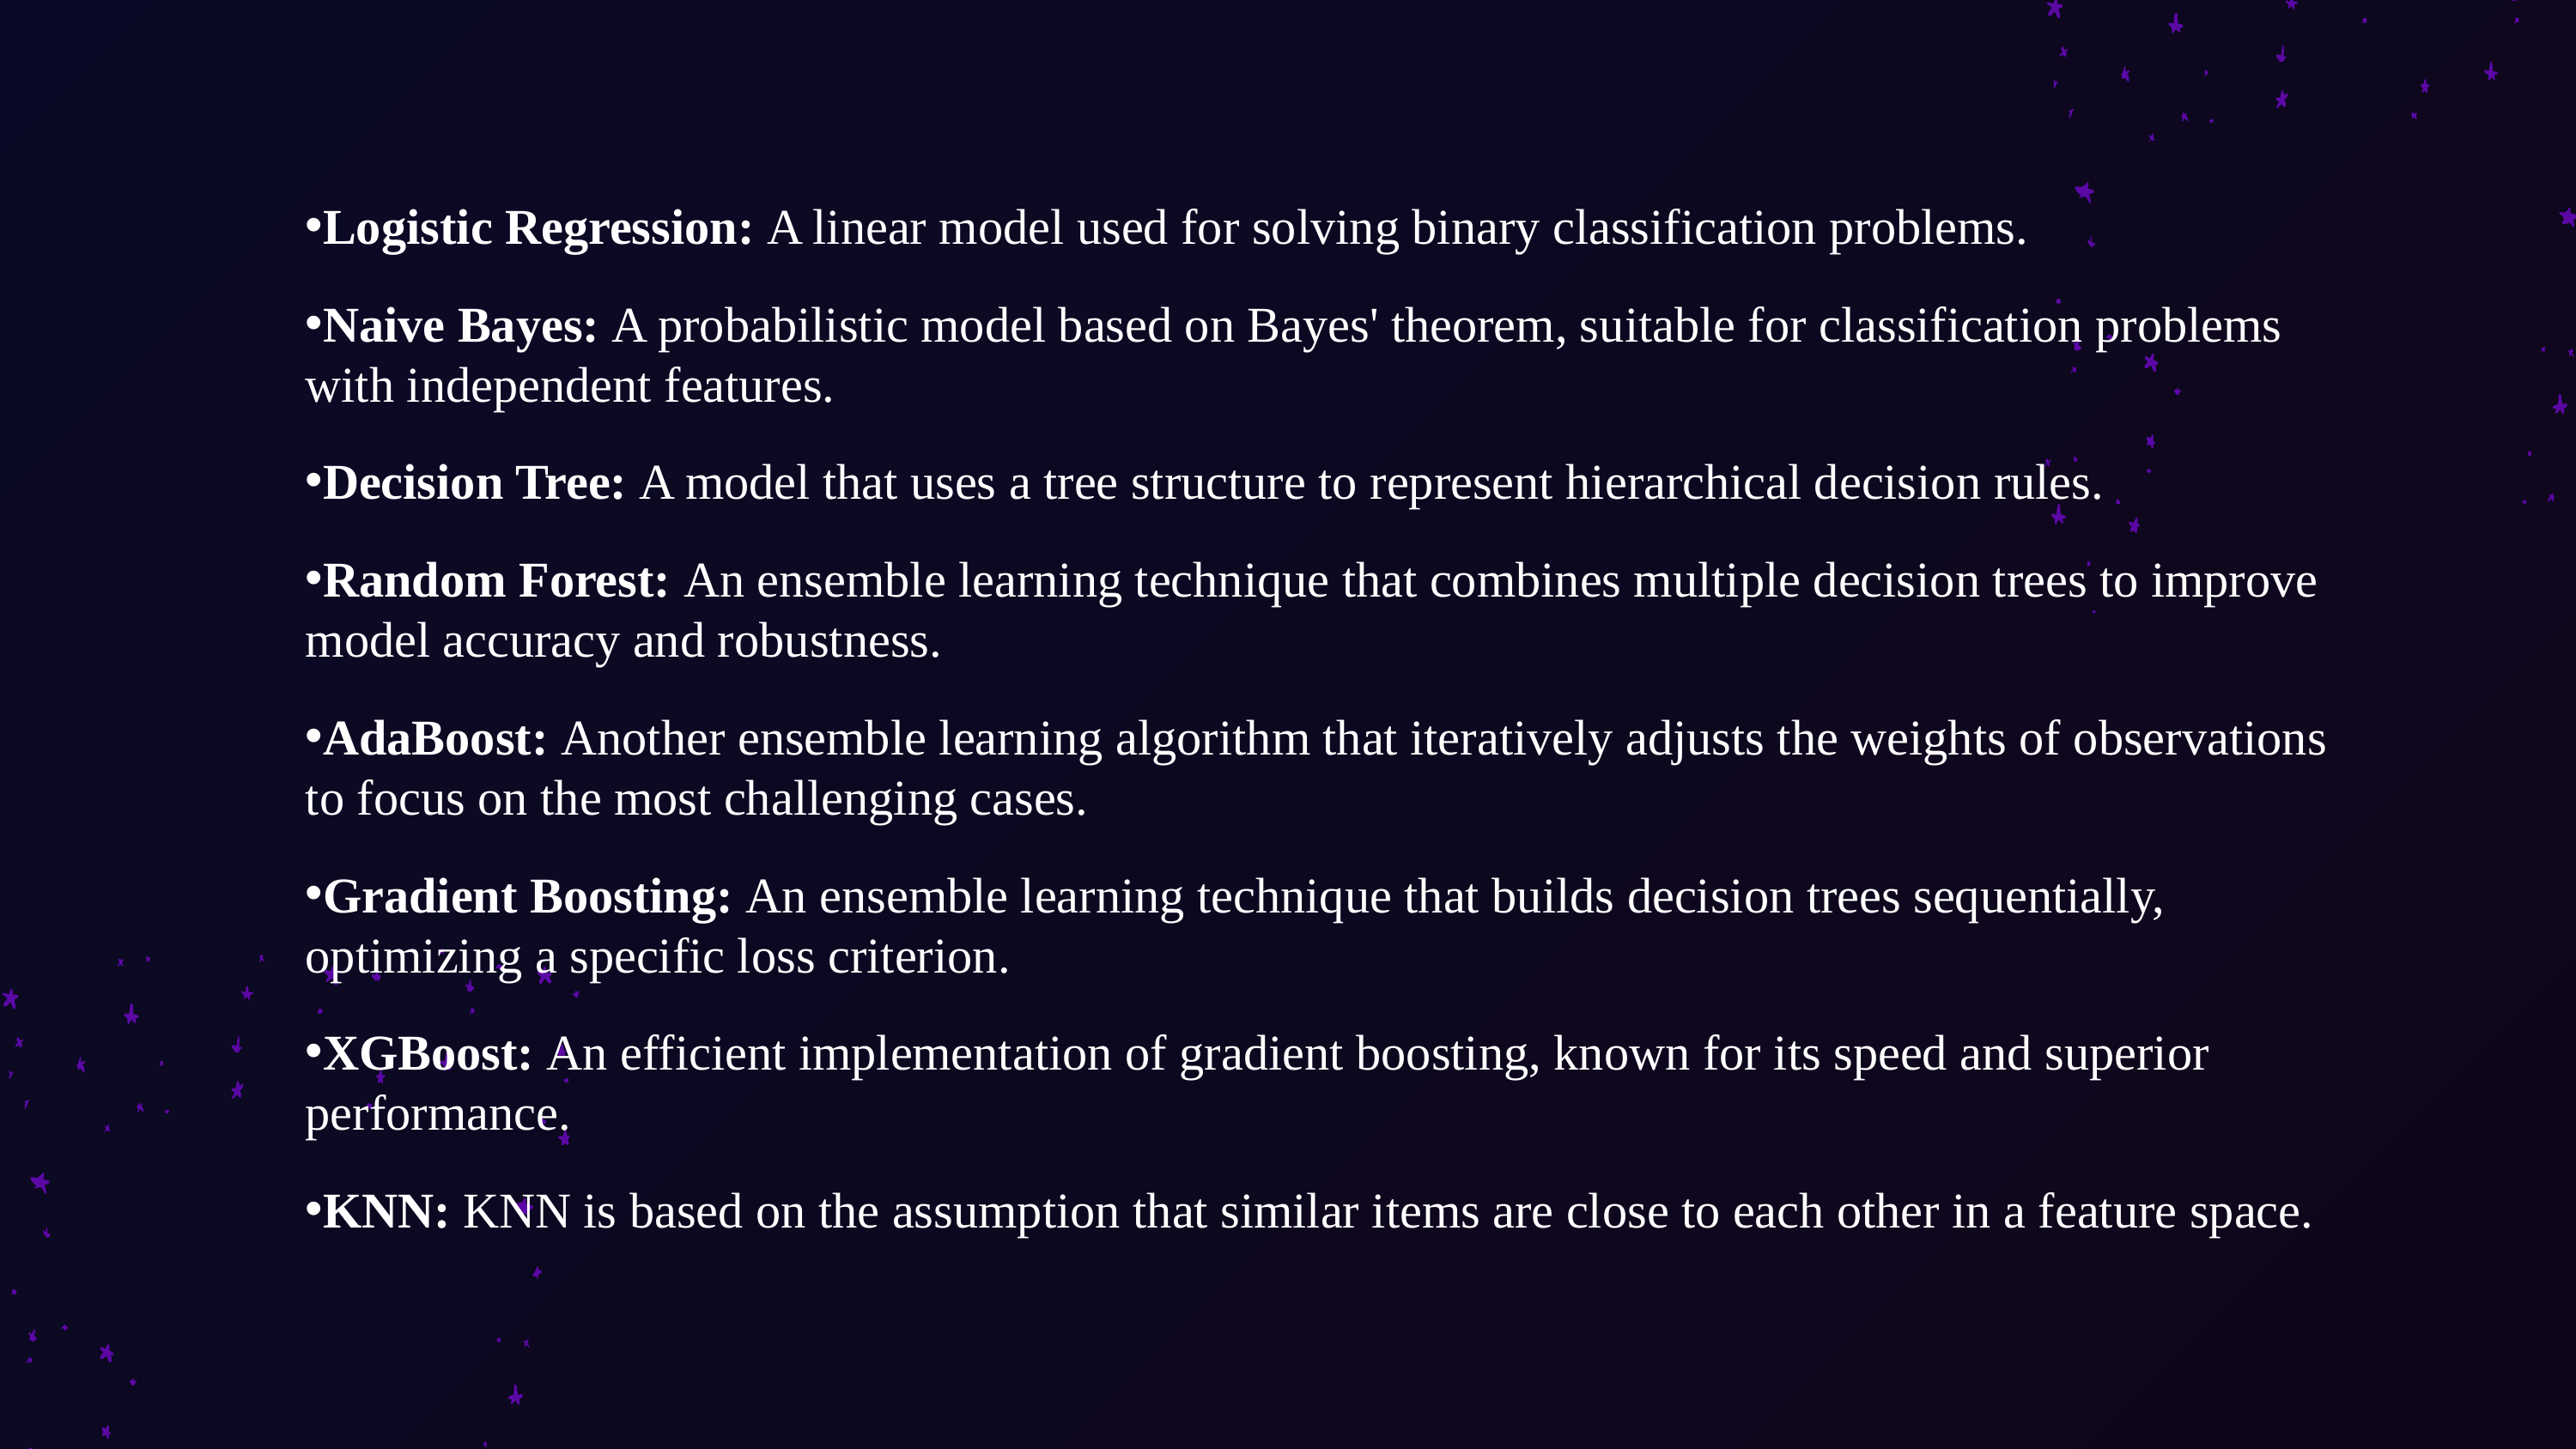

Logistic Regression: A linear model used for solving binary classification problems.
Naive Bayes: A probabilistic model based on Bayes' theorem, suitable for classification problems with independent features.
Decision Tree: A model that uses a tree structure to represent hierarchical decision rules.
Random Forest: An ensemble learning technique that combines multiple decision trees to improve model accuracy and robustness.
AdaBoost: Another ensemble learning algorithm that iteratively adjusts the weights of observations to focus on the most challenging cases.
Gradient Boosting: An ensemble learning technique that builds decision trees sequentially, optimizing a specific loss criterion.
XGBoost: An efficient implementation of gradient boosting, known for its speed and superior performance.
KNN: KNN is based on the assumption that similar items are close to each other in a feature space.